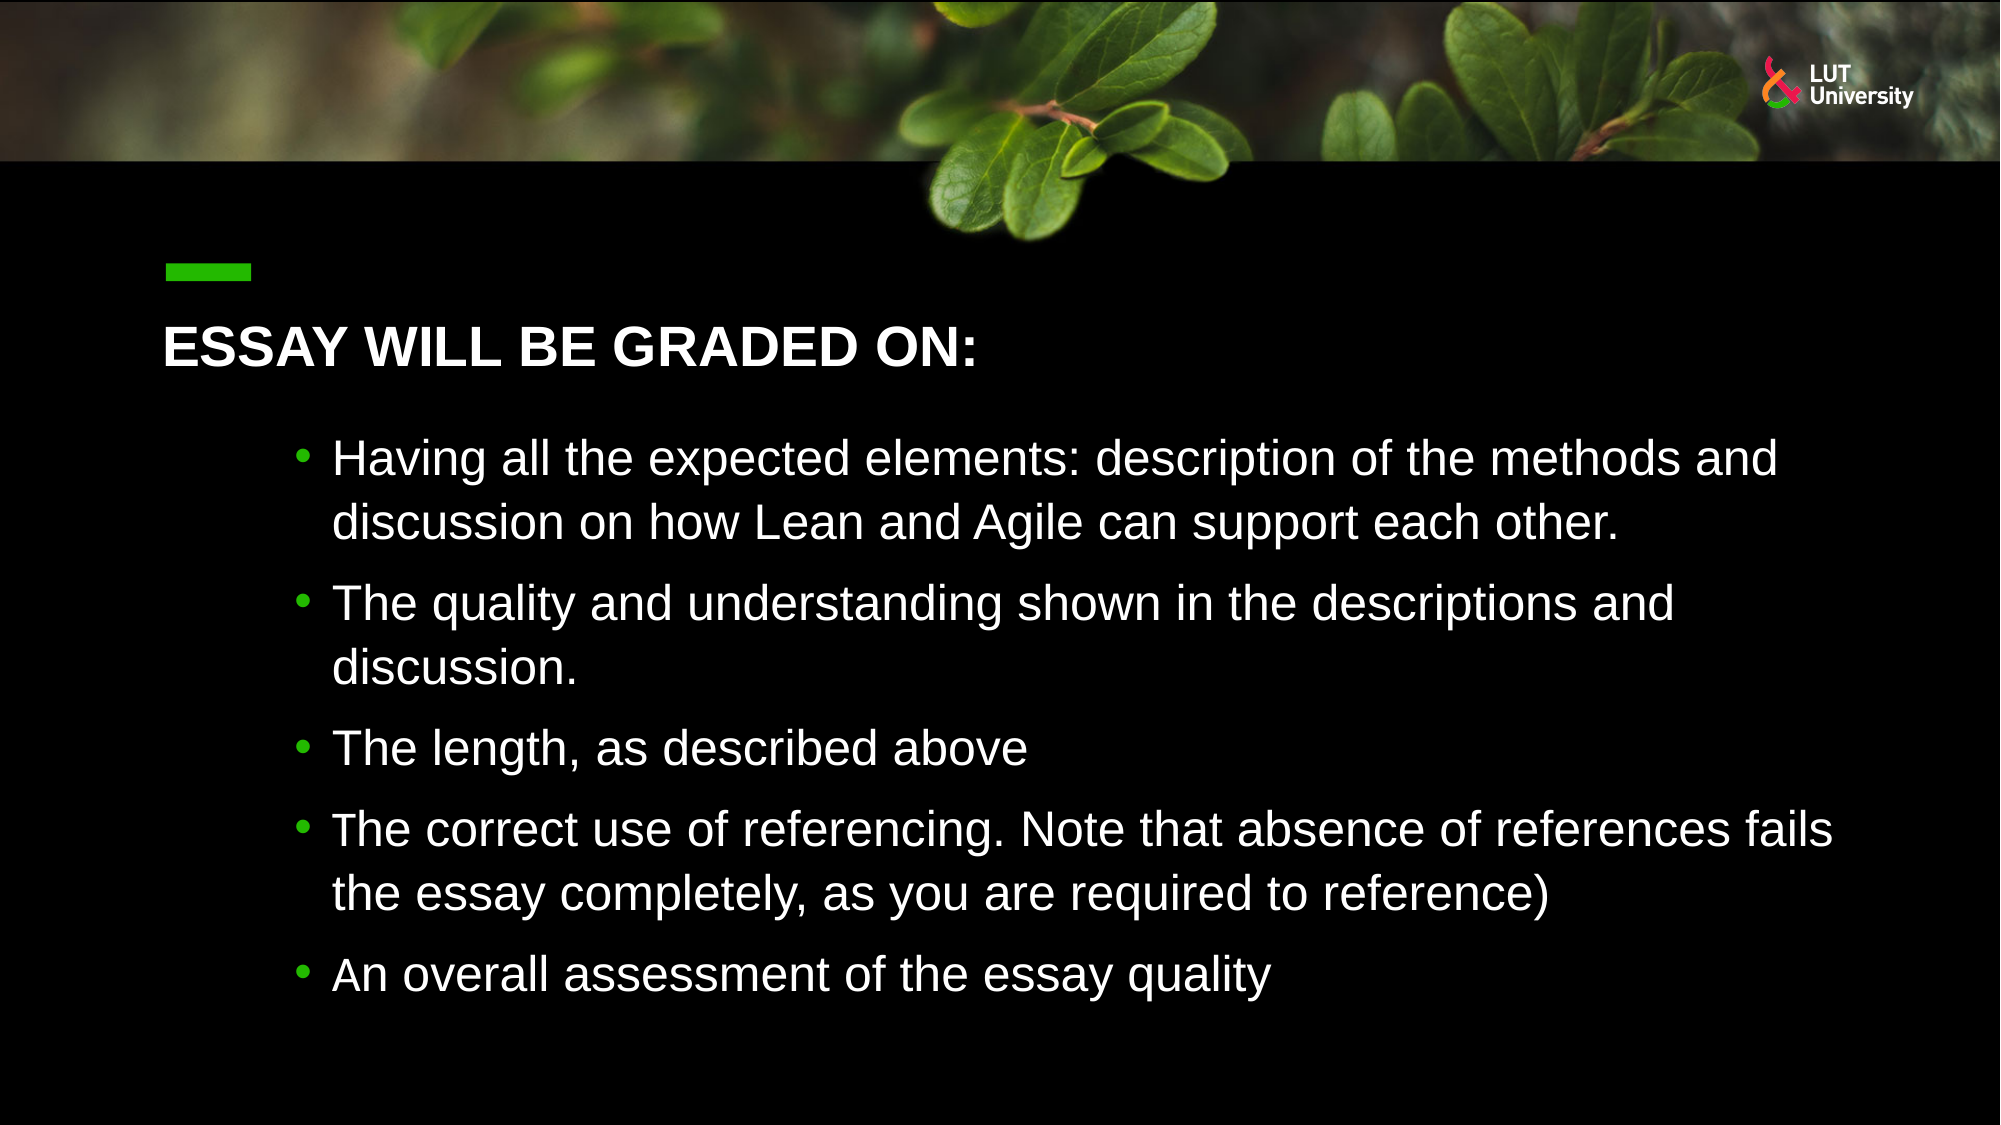

# Essay will be graded on:
Having all the expected elements: description of the methods and discussion on how Lean and Agile can support each other.
The quality and understanding shown in the descriptions and discussion.
The length, as described above
The correct use of referencing. Note that absence of references fails the essay completely, as you are required to reference)
An overall assessment of the essay quality